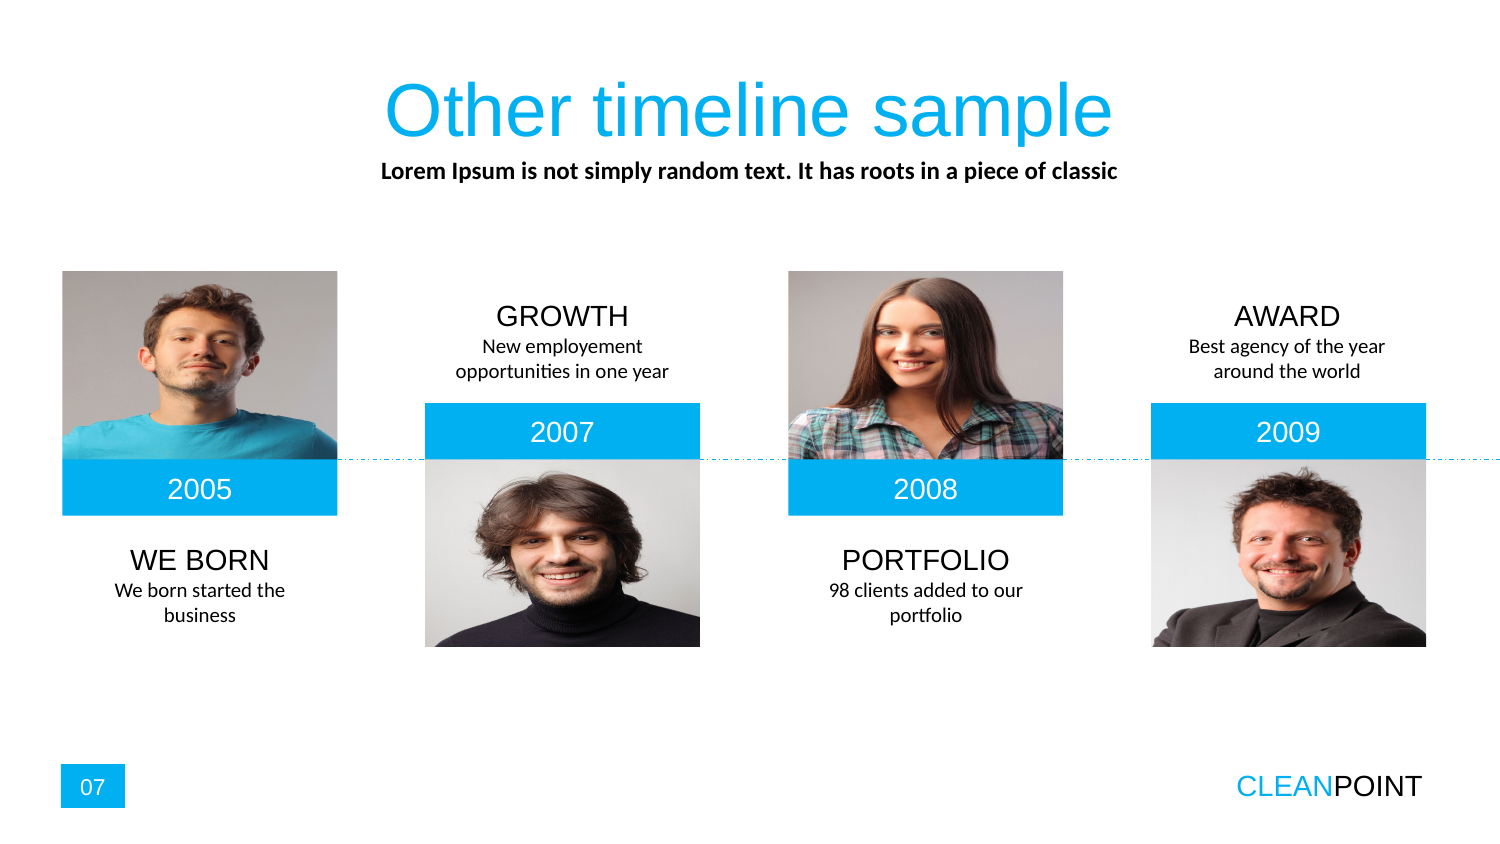

# Other timeline sample
Lorem Ipsum is not simply random text. It has roots in a piece of classic

2005
WE BORN
We born started the business
GROWTH
New employement opportunities in one year
2007

2008
PORTFOLIO
98 clients added to our portfolio
AWARD
Best agency of the year around the world
2009

CLEANPOINT
07